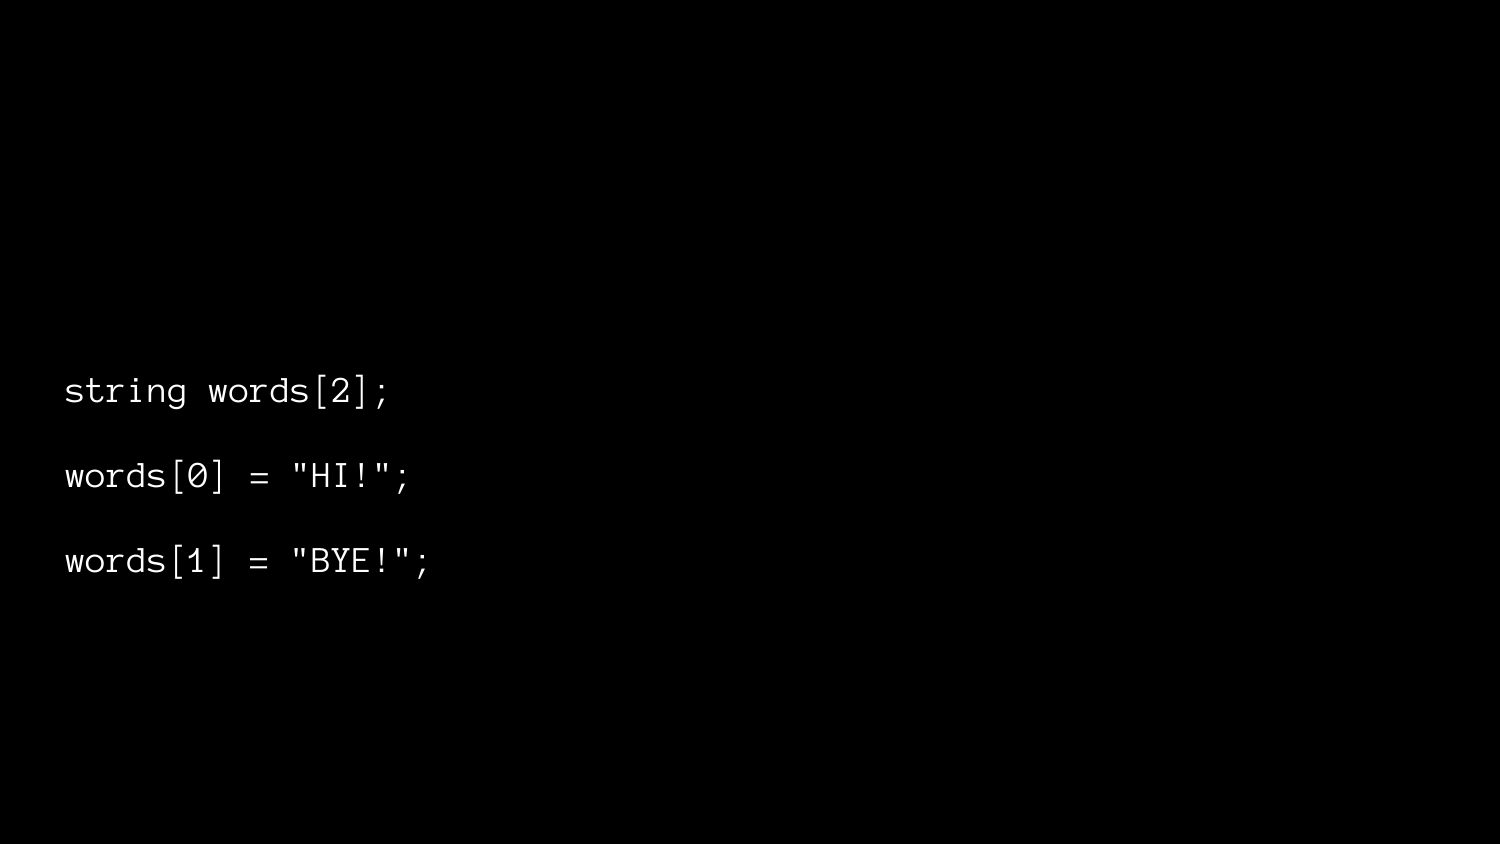

string words[2];
words[0] = "HI!";
words[1] = "BYE!";